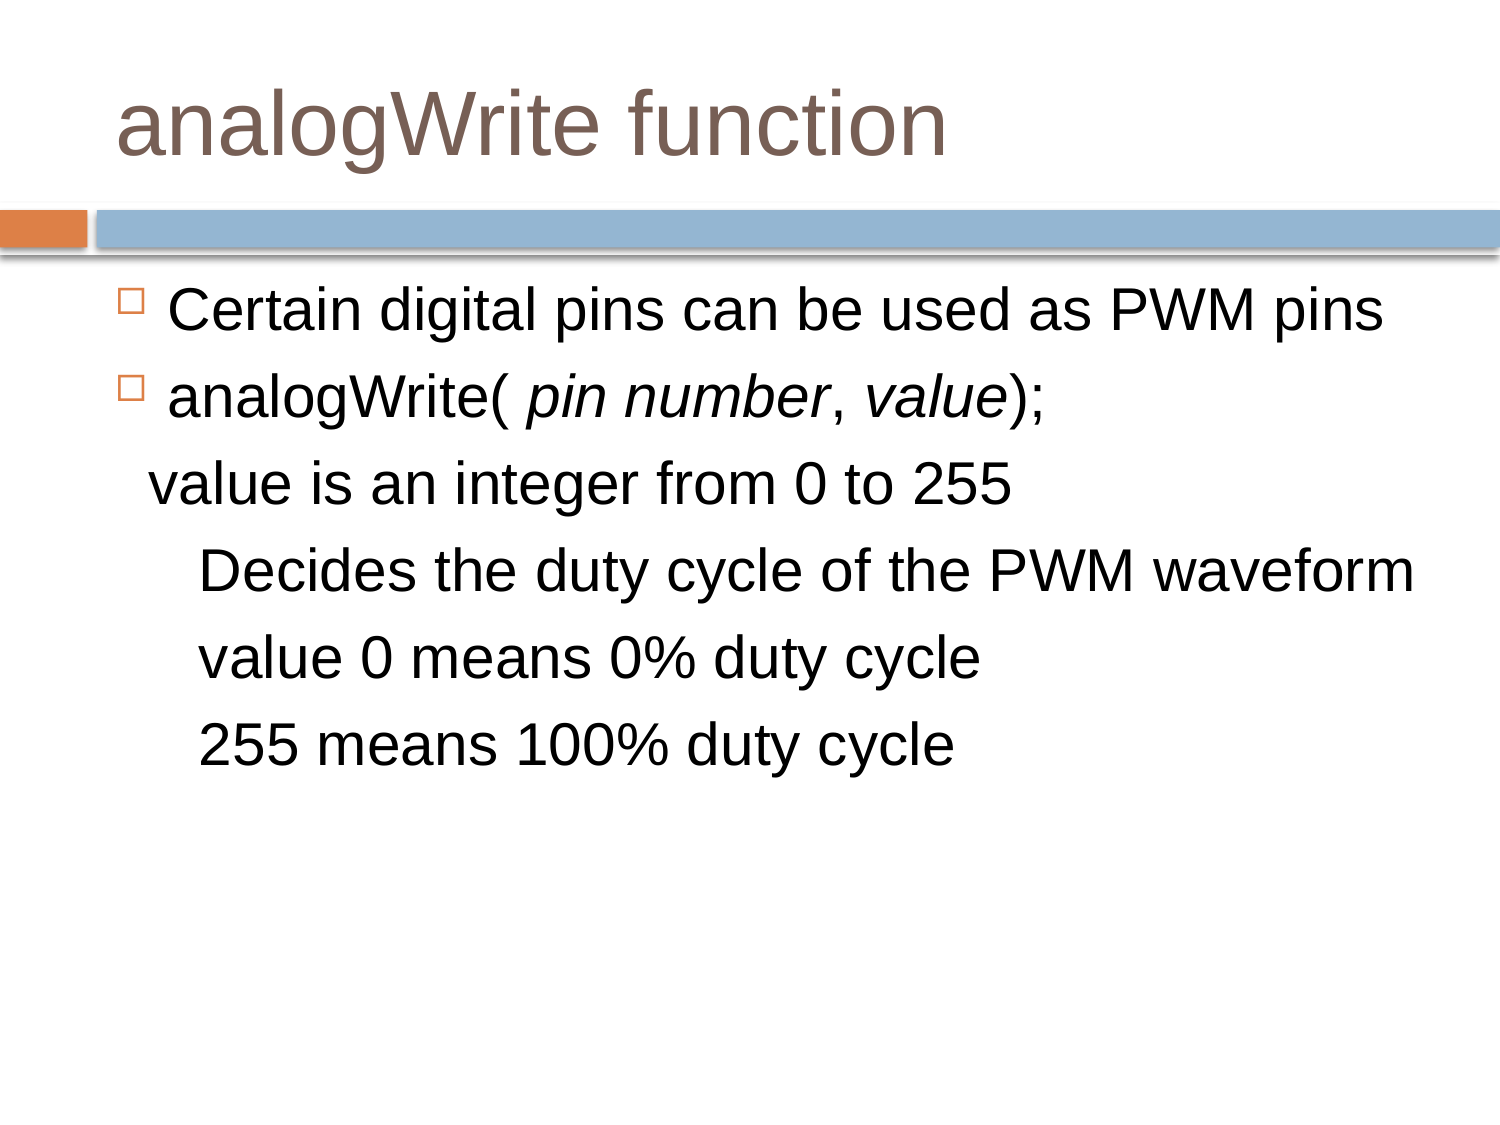

# analogWrite function
Certain digital pins can be used as PWM pins
analogWrite( pin number, value);
  value is an integer from 0 to 255
     Decides the duty cycle of the PWM waveform
     value 0 means 0% duty cycle
     255 means 100% duty cycle